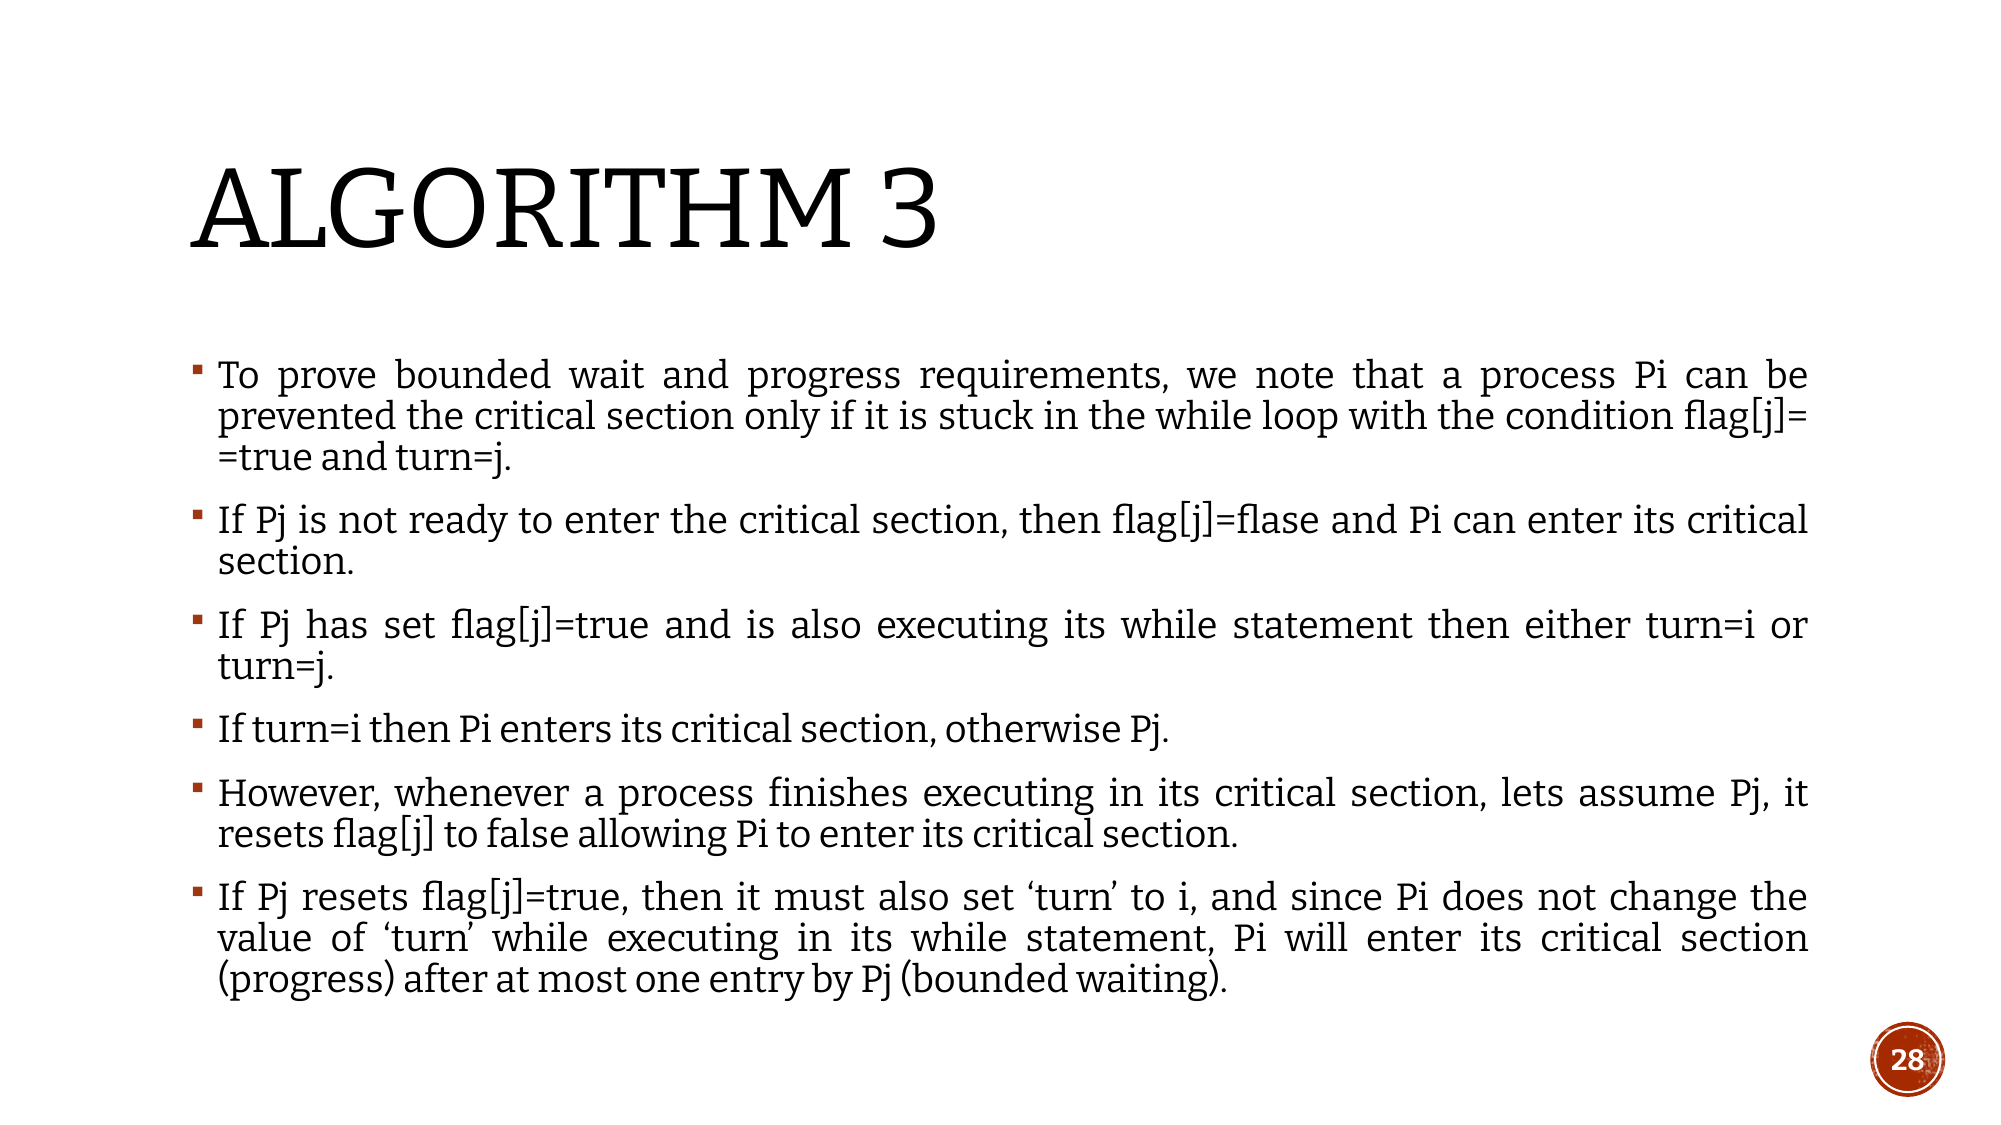

# Algorithm 3
To prove bounded wait and progress requirements, we note that a process Pi can be prevented the critical section only if it is stuck in the while loop with the condition flag[j]= =true and turn=j.
If Pj is not ready to enter the critical section, then flag[j]=flase and Pi can enter its critical section.
If Pj has set flag[j]=true and is also executing its while statement then either turn=i or turn=j.
If turn=i then Pi enters its critical section, otherwise Pj.
However, whenever a process finishes executing in its critical section, lets assume Pj, it resets flag[j] to false allowing Pi to enter its critical section.
If Pj resets flag[j]=true, then it must also set ‘turn’ to i, and since Pi does not change the value of ‘turn’ while executing in its while statement, Pi will enter its critical section (progress) after at most one entry by Pj (bounded waiting).
28